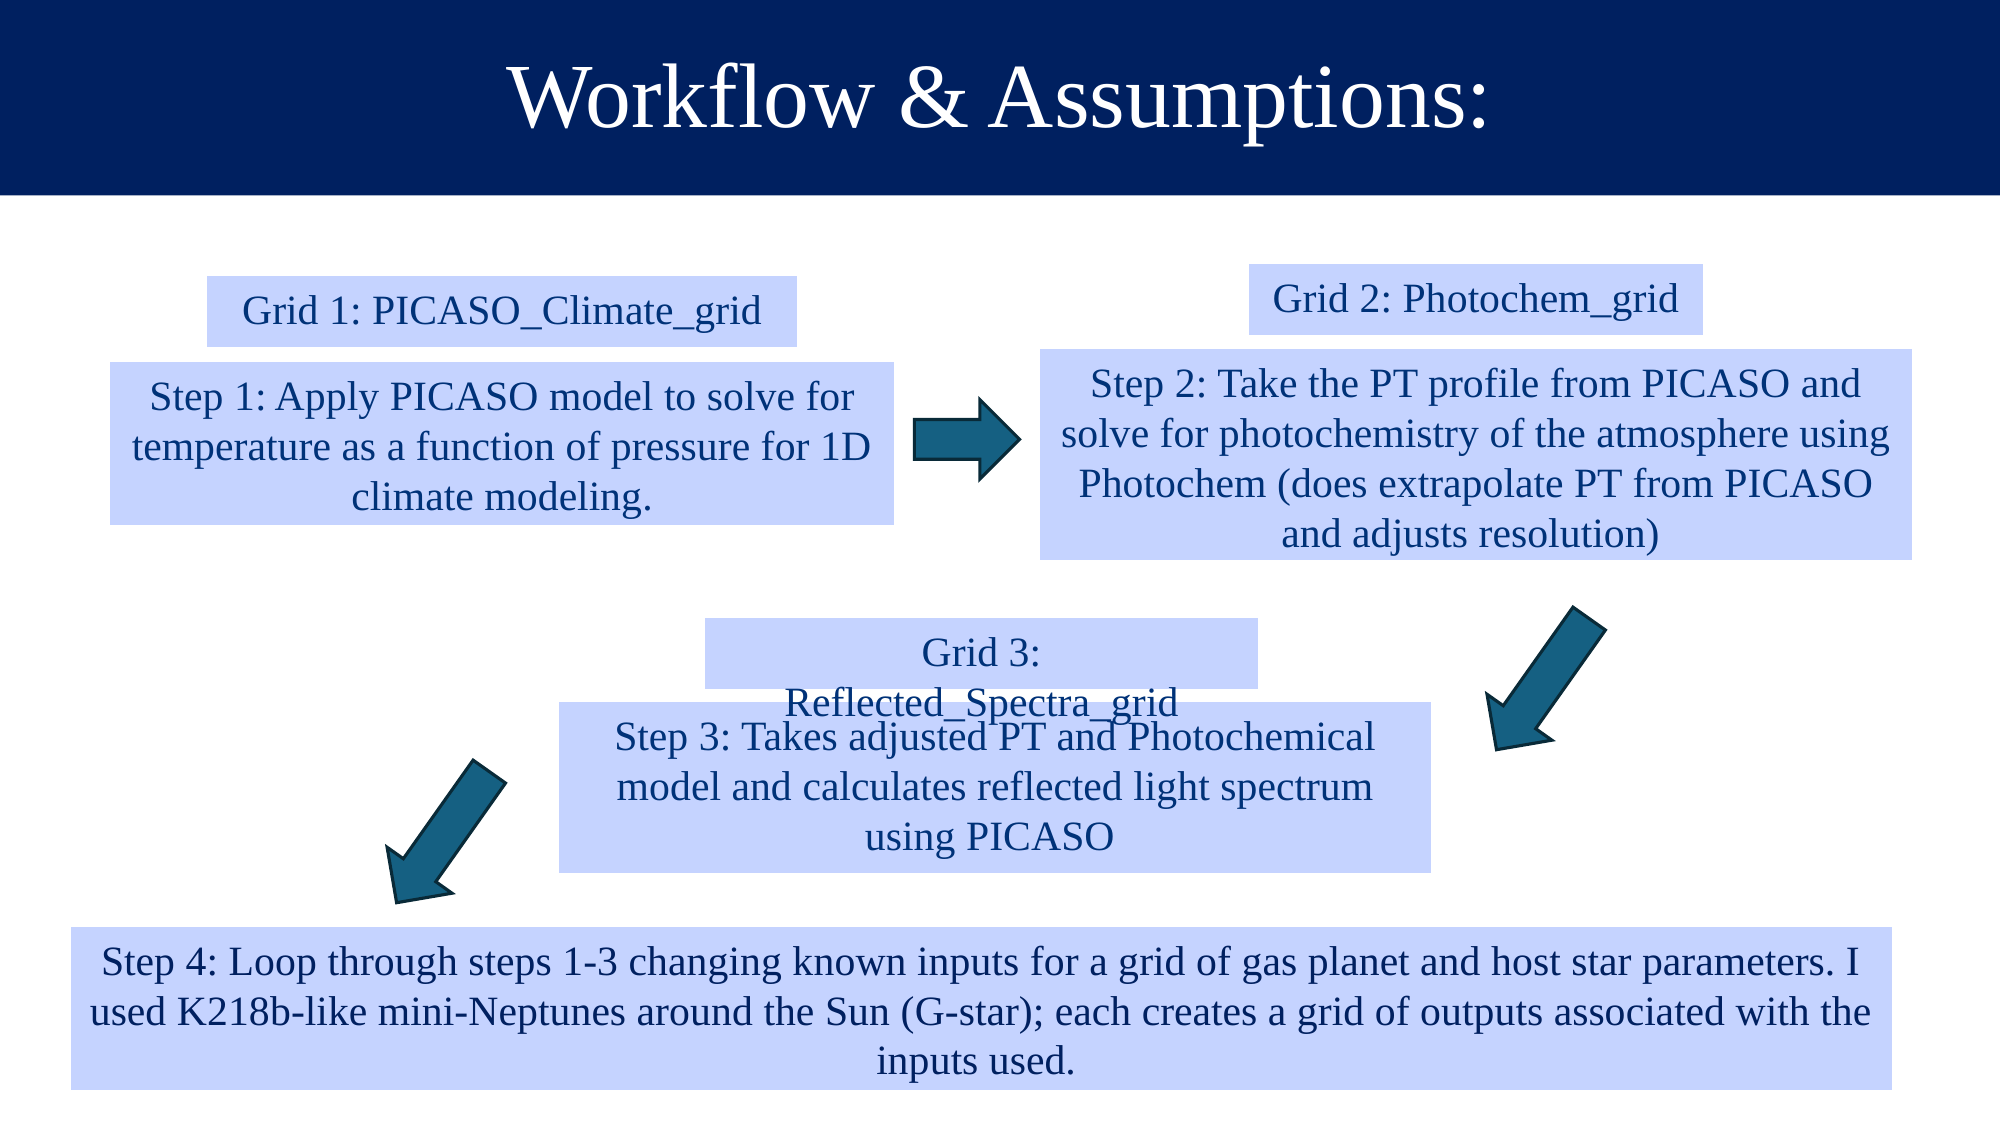

# Workflow & Assumptions:
Grid 2: Photochem_grid
Grid 1: PICASO_Climate_grid
Step 2: Take the PT profile from PICASO and solve for photochemistry of the atmosphere using Photochem (does extrapolate PT from PICASO and adjusts resolution)
Step 1: Apply PICASO model to solve for temperature as a function of pressure for 1D climate modeling.

Grid 3: Reflected_Spectra_grid
Step 3: Takes adjusted PT and Photochemical model and calculates reflected light spectrum using PICASO

Step 4: Loop through steps 1-3 changing known inputs for a grid of gas planet and host star parameters. I used K218b-like mini-Neptunes around the Sun (G-star); each creates a grid of outputs associated with the inputs used.